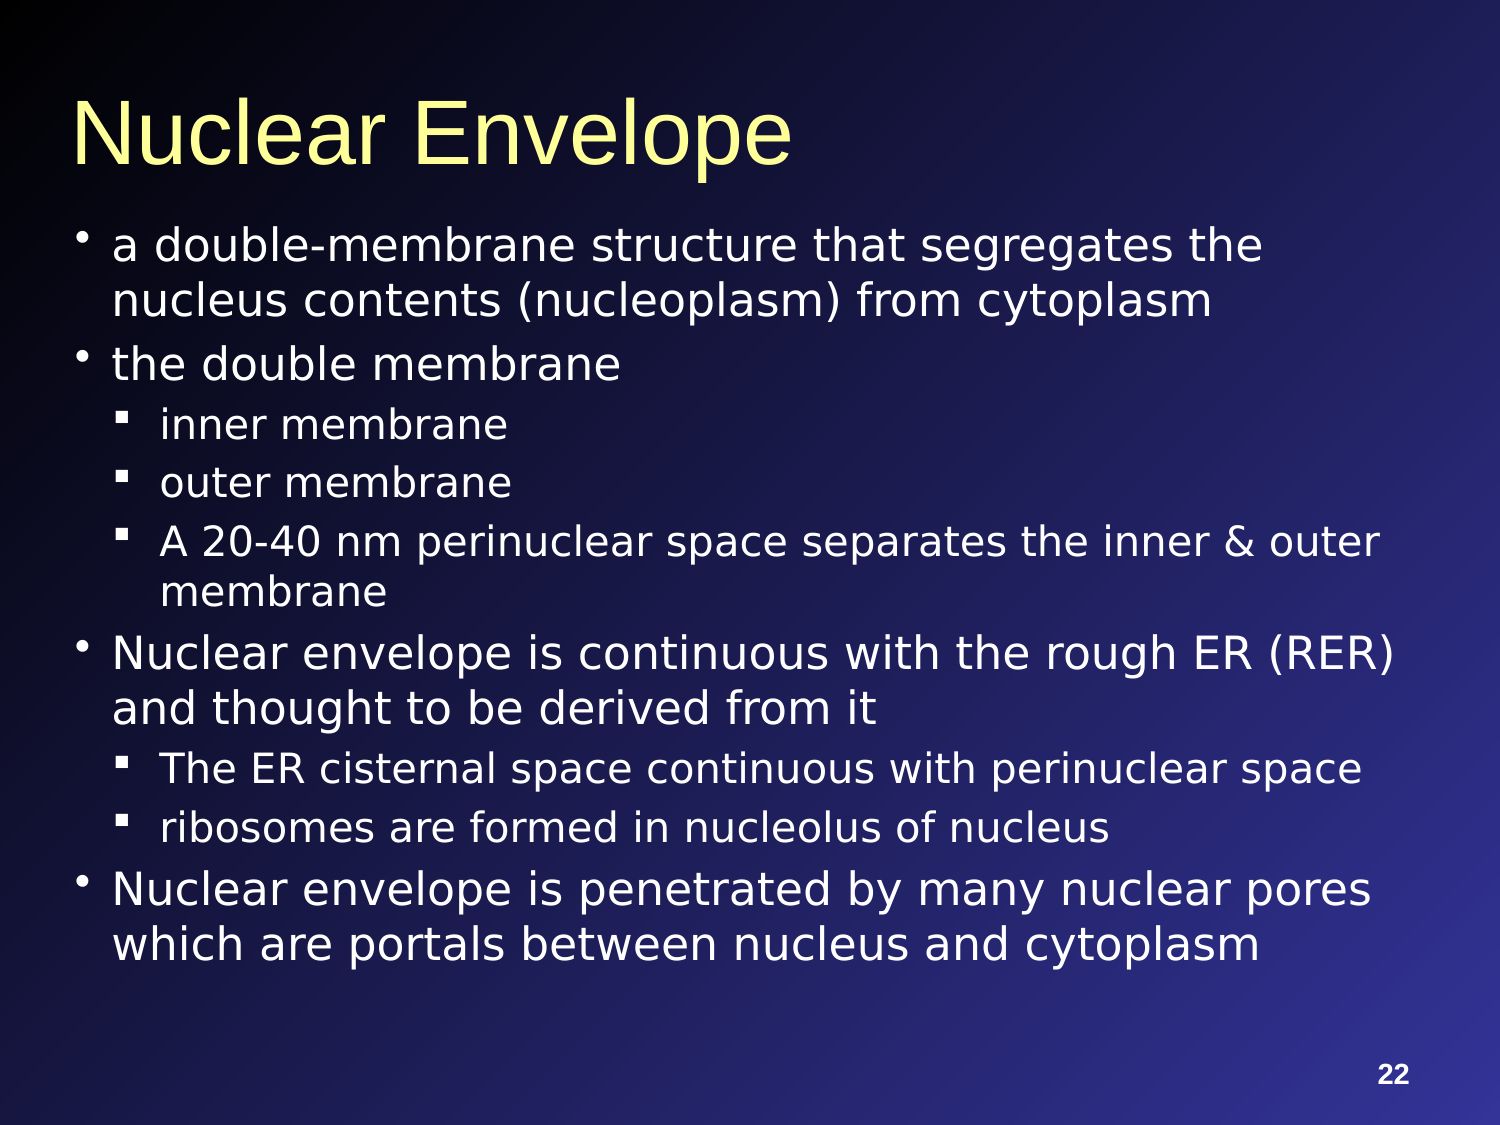

# Nuclear Envelope
a double-membrane structure that segregates the nucleus contents (nucleoplasm) from cytoplasm
the double membrane
inner membrane
outer membrane
A 20-40 nm perinuclear space separates the inner & outer membrane
Nuclear envelope is continuous with the rough ER (RER) and thought to be derived from it
The ER cisternal space continuous with perinuclear space
ribosomes are formed in nucleolus of nucleus
Nuclear envelope is penetrated by many nuclear pores which are portals between nucleus and cytoplasm

22